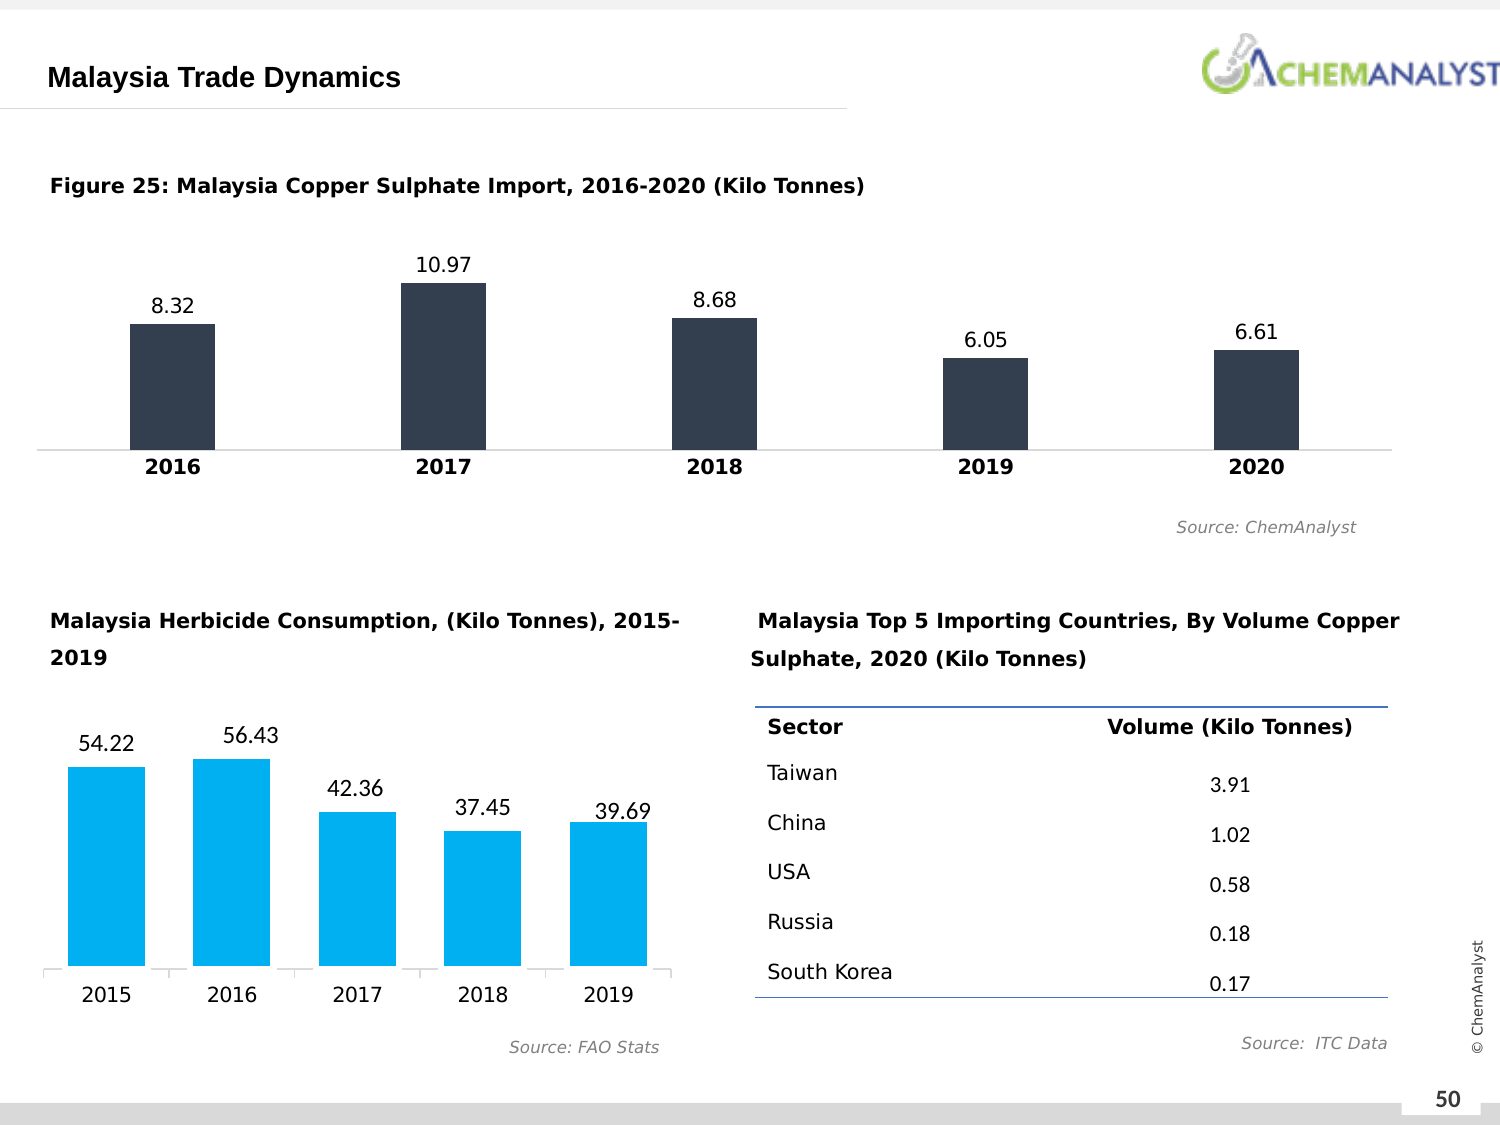

Malaysia Trade Dynamics
Figure 25: Malaysia Copper Sulphate Import, 2016-2020 (Kilo Tonnes)

### Chart

| Category | Production (MMTPA) |
|---|---|
| 2016 | 8.317 |
| 2017 | 10.974 |
| 2018 | 8.68 |
| 2019 | 6.051 |
| 2020 | 6.611 |
Source: ChemAnalyst
Malaysia Herbicide Consumption, (Kilo Tonnes), 2015- 2019
 Malaysia Top 5 Importing Countries, By Volume Copper Sulphate, 2020 (Kilo Tonnes)

### Chart

| Category | Tonnes |
|---|---|
| 2015 | 54.222 |
| 2016 | 56.43 |
| 2017 | 42.359 |
| 2018 | 37.452 |
| 2019 | 39.692 |
| Sector | Volume (Kilo Tonnes) |
| --- | --- |
| Taiwan | 3.91 |
| China | 1.02 |
| USA | 0.58 |
| Russia | 0.18 |
| South Korea | 0.17 |
Source:  ITC Data
Source: FAO Stats